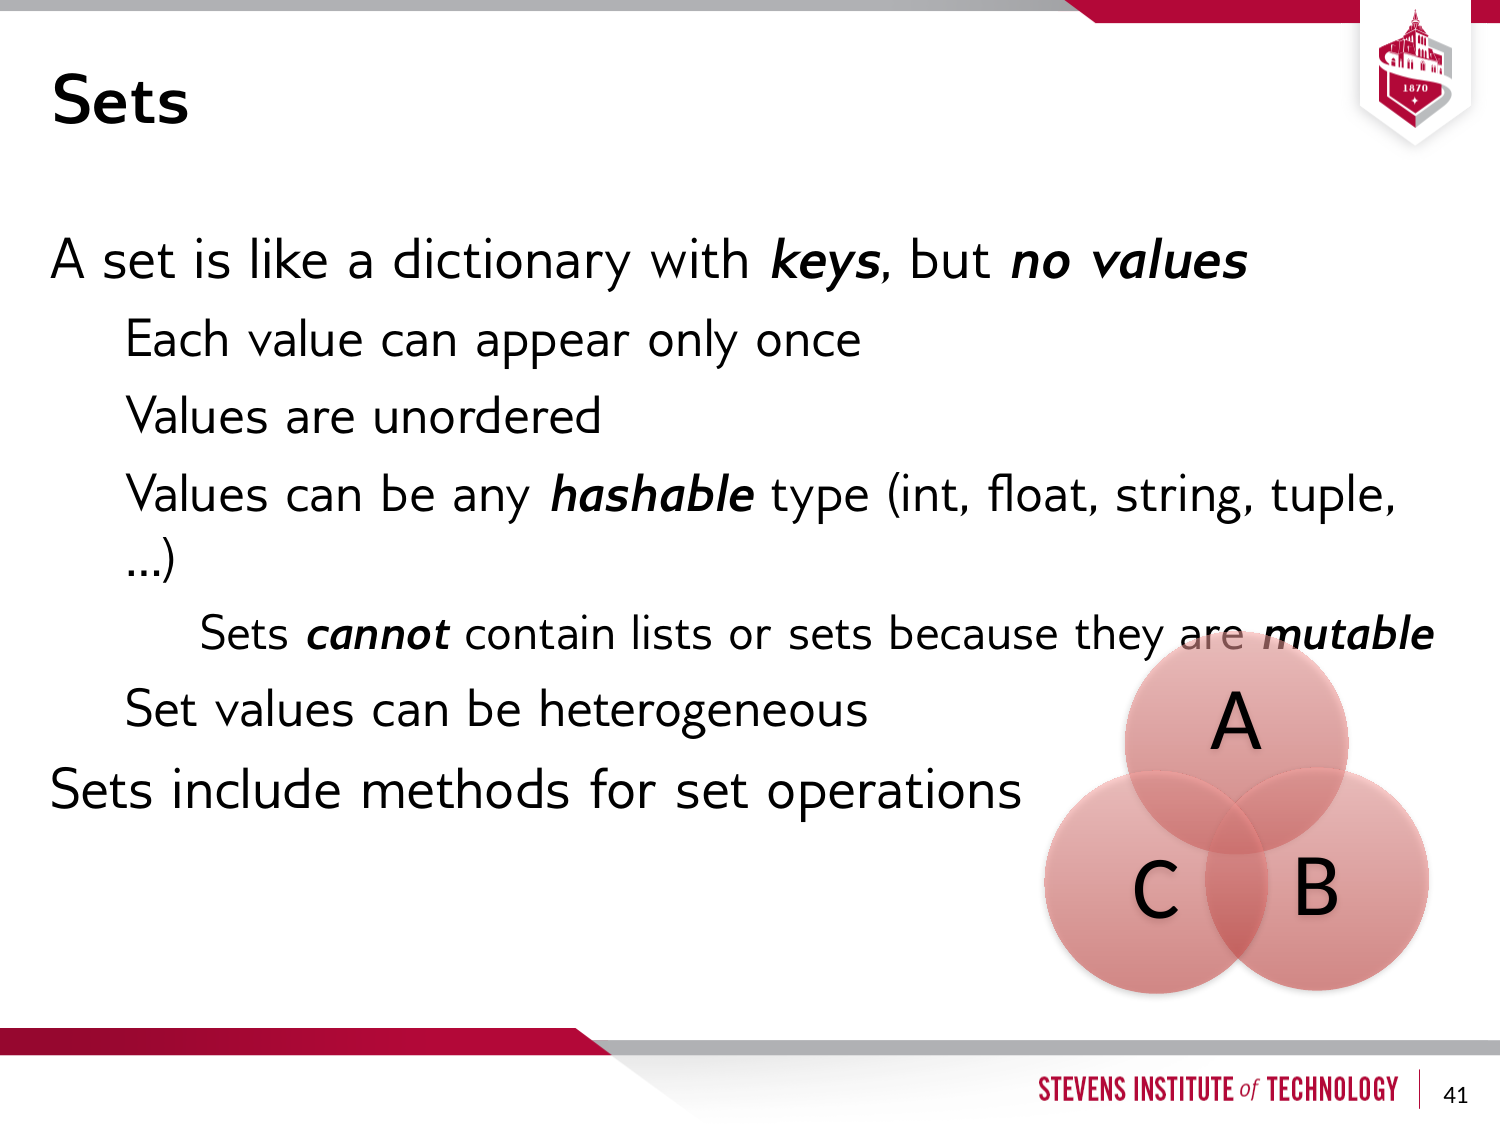

# Sets
A set is like a dictionary with keys, but no values
Each value can appear only once
Values are unordered
Values can be any hashable type (int, float, string, tuple, …)
Sets cannot contain lists or sets because they are mutable
Set values can be heterogeneous
Sets include methods for set operations

A
B
C
41